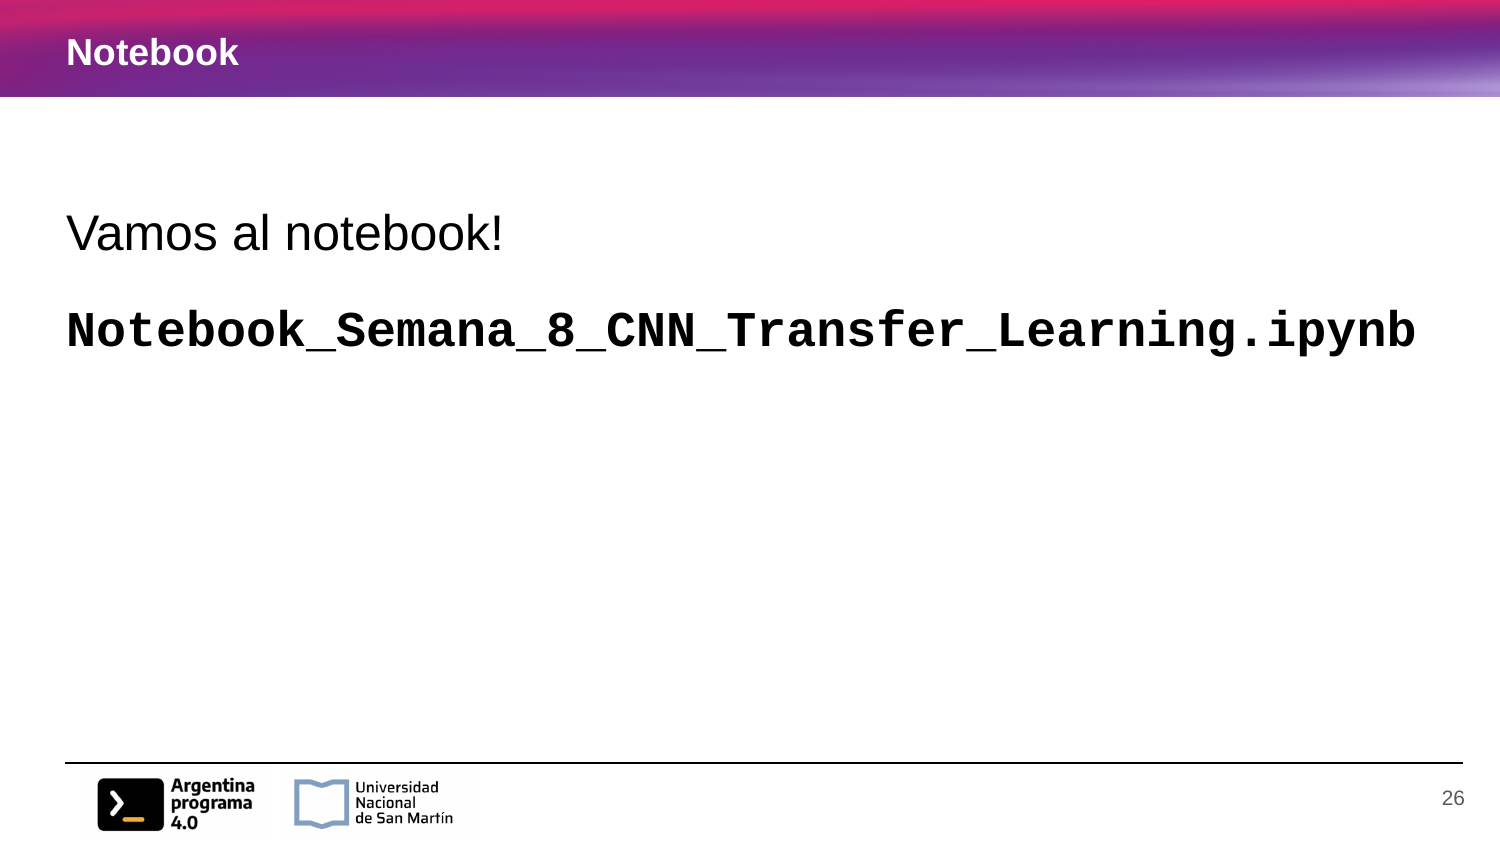

# Notebook

Vamos al notebook!

Notebook_Semana_8_CNN_Transfer_Learning.ipynb

26